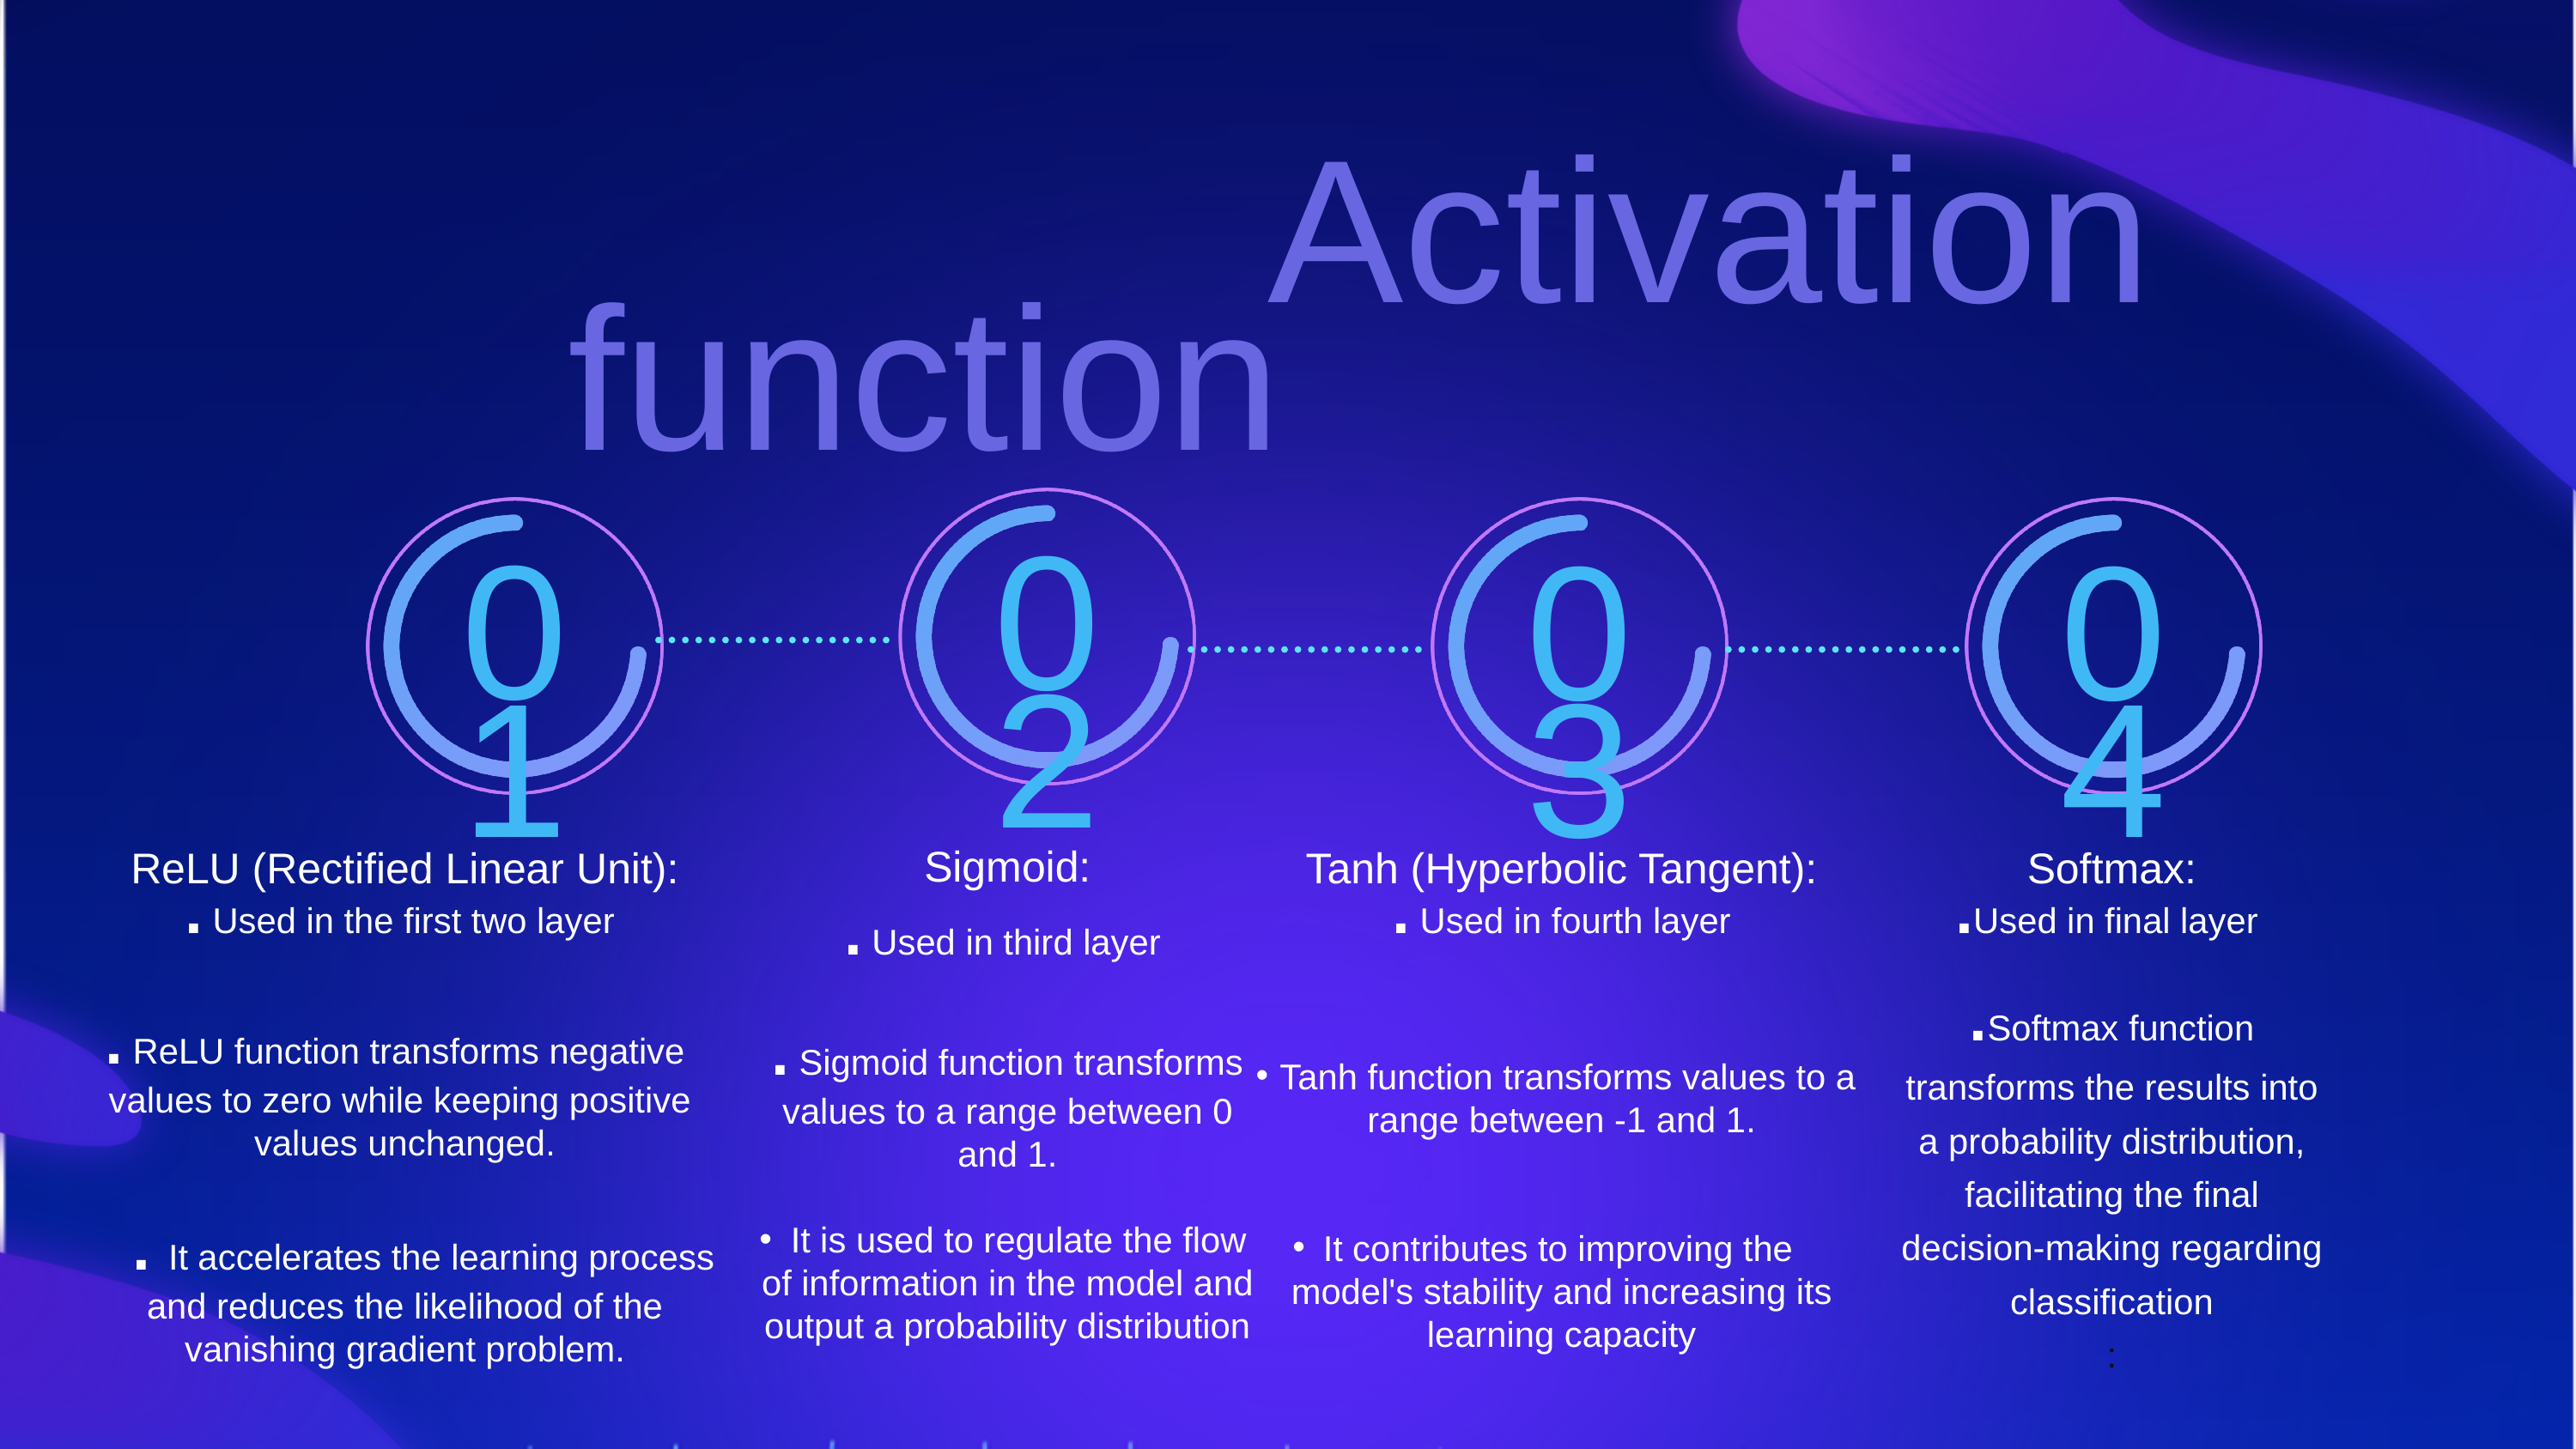

Activation function

02
01
03
04

ReLU (Rectified Linear Unit):
. Used in the first two layer

   . ReLU function transforms negative       values to zero while keeping positive   values unchanged.

   . It accelerates the learning process and reduces the likelihood of the vanishing gradient problem.

Sigmoid:
. Used in third layer

. Sigmoid function transforms values to a range between 0 and 1.

 It is used to regulate the flow of information in the model and output a probability distribution

Tanh (Hyperbolic Tangent):
. Used in fourth layer

Tanh function transforms values to a range between -1 and 1.

It contributes to improving the   model's stability and increasing its learning capacity

Softmax:
.Used in final layer

.Softmax function transforms the results into a probability distribution, facilitating the final decision-making regarding classification
: